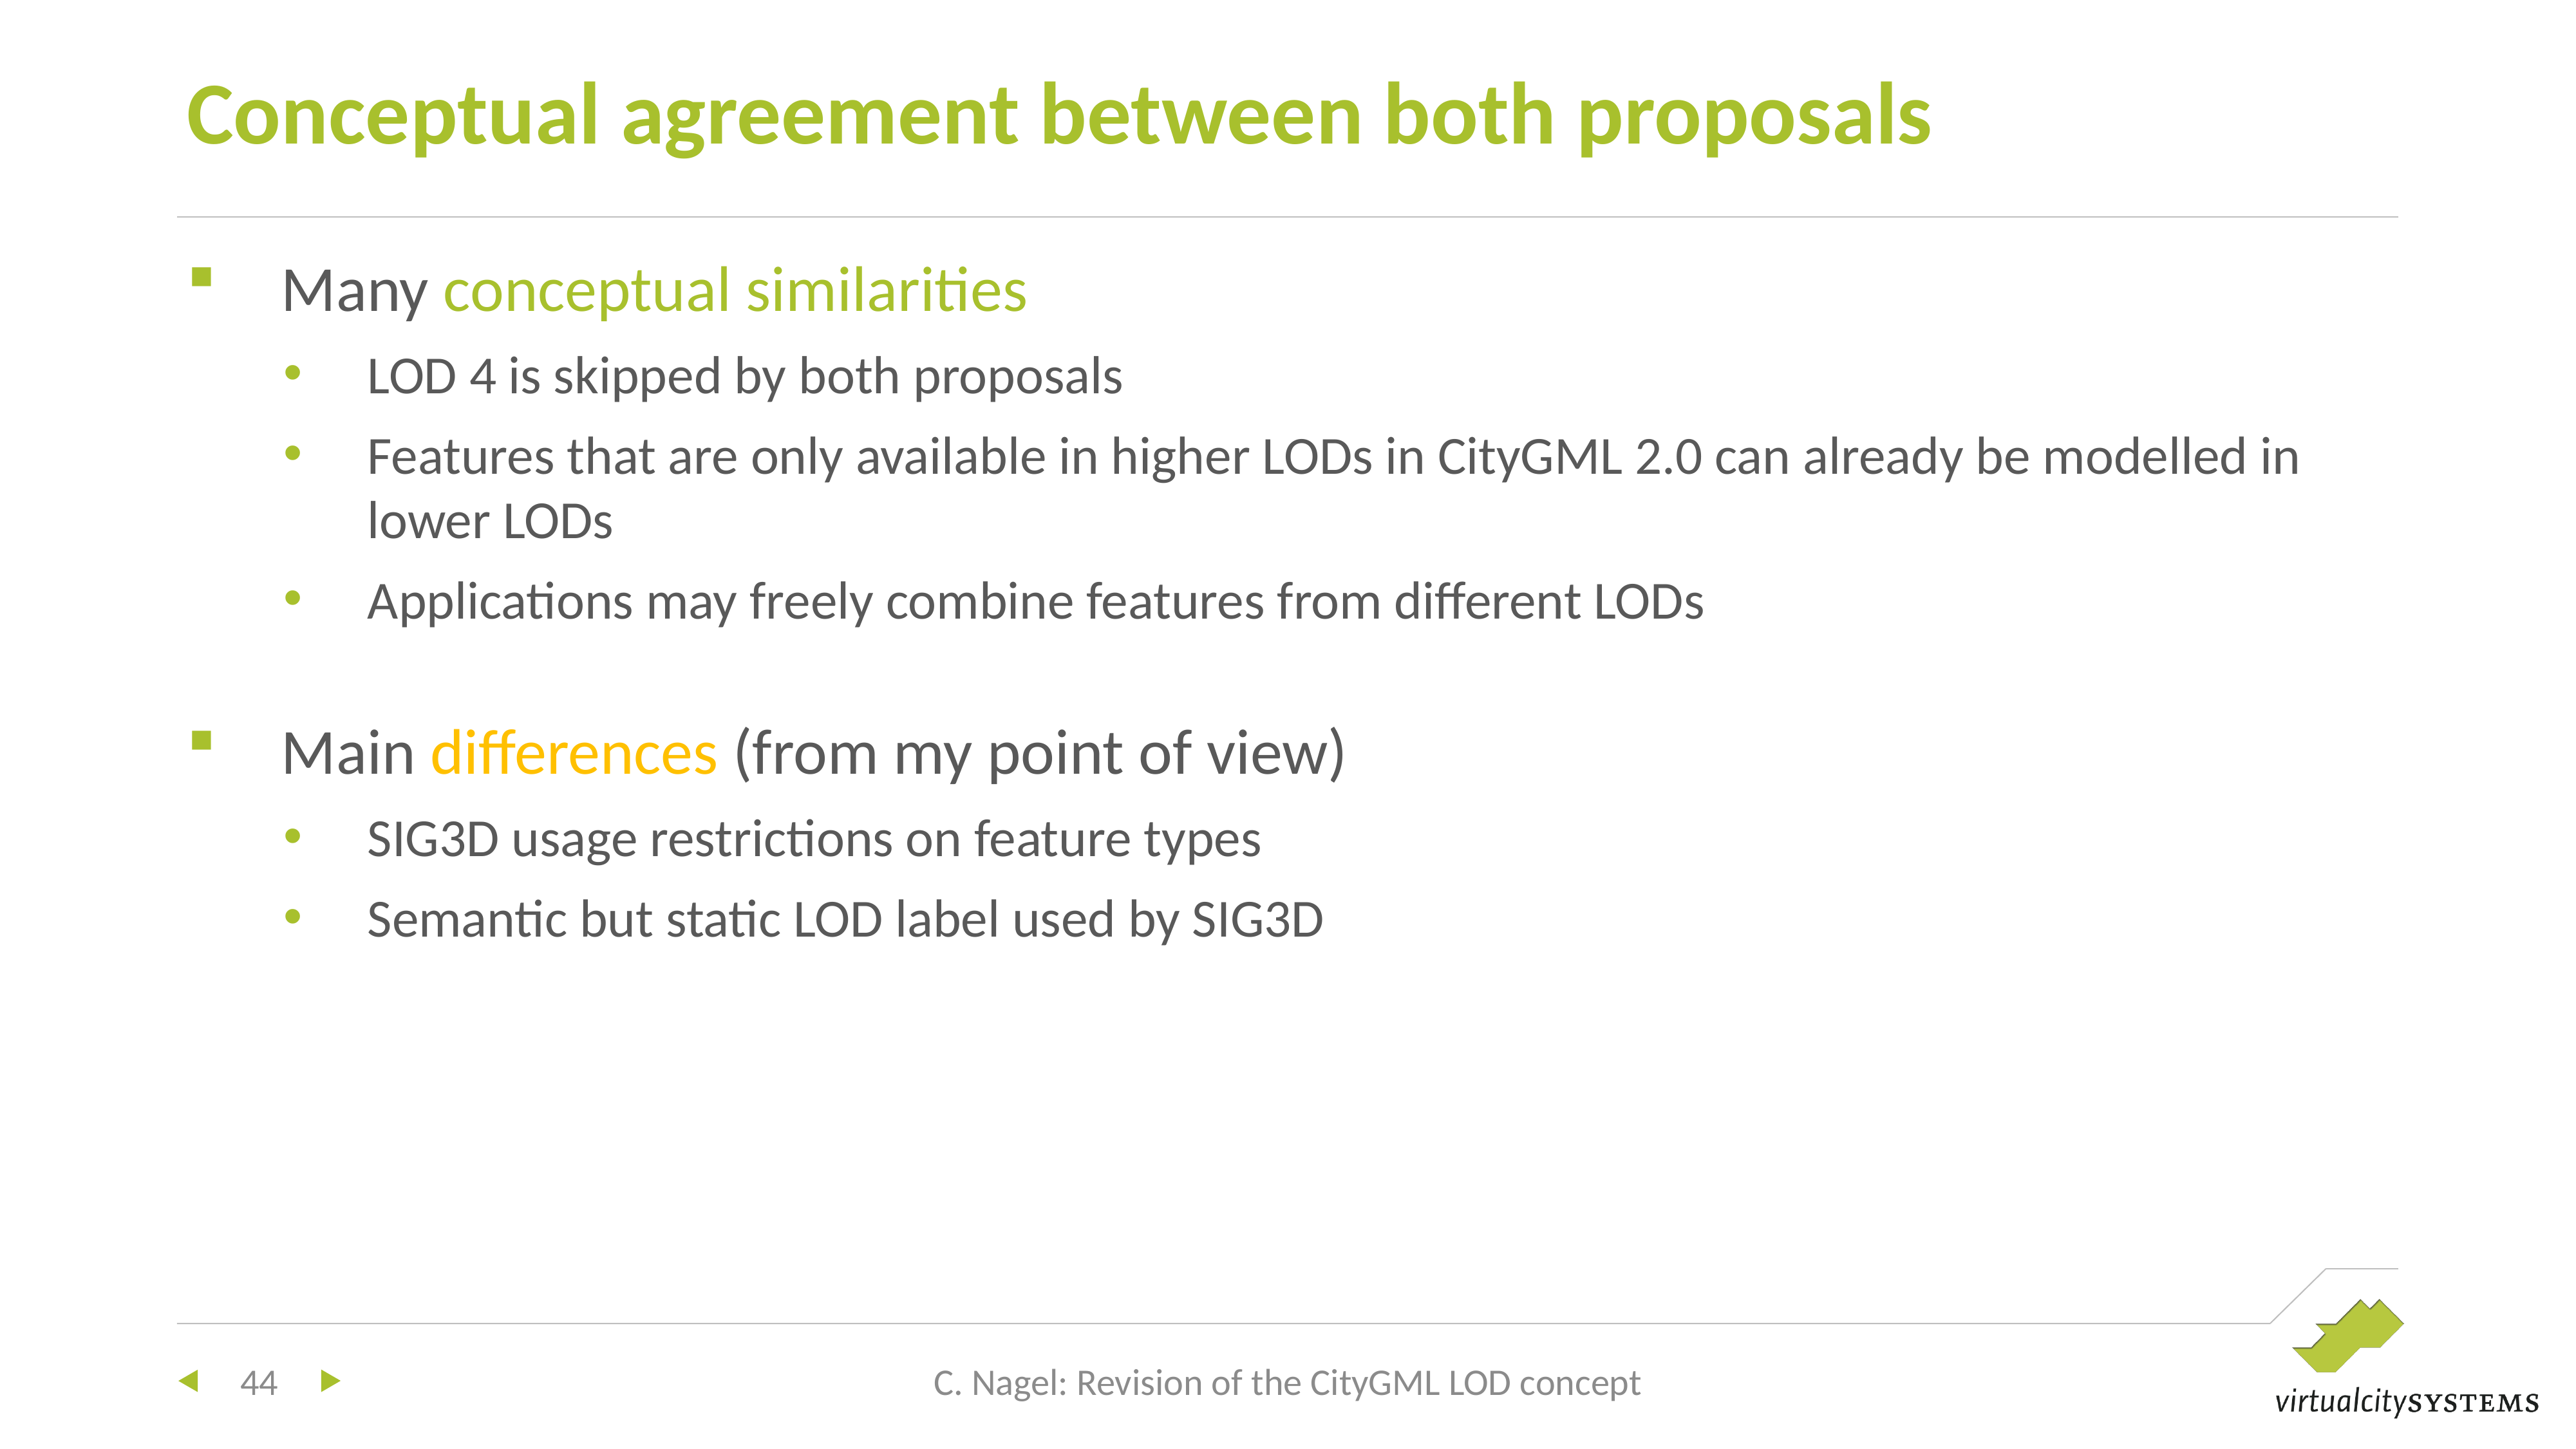

# Conceptual agreement between both proposals
Many conceptual similarities
LOD 4 is skipped by both proposals
Features that are only available in higher LODs in CityGML 2.0 can already be modelled in lower LODs
Applications may freely combine features from different LODs
Main differences (from my point of view)
SIG3D usage restrictions on feature types
Semantic but static LOD label used by SIG3D
44
C. Nagel: Revision of the CityGML LOD concept